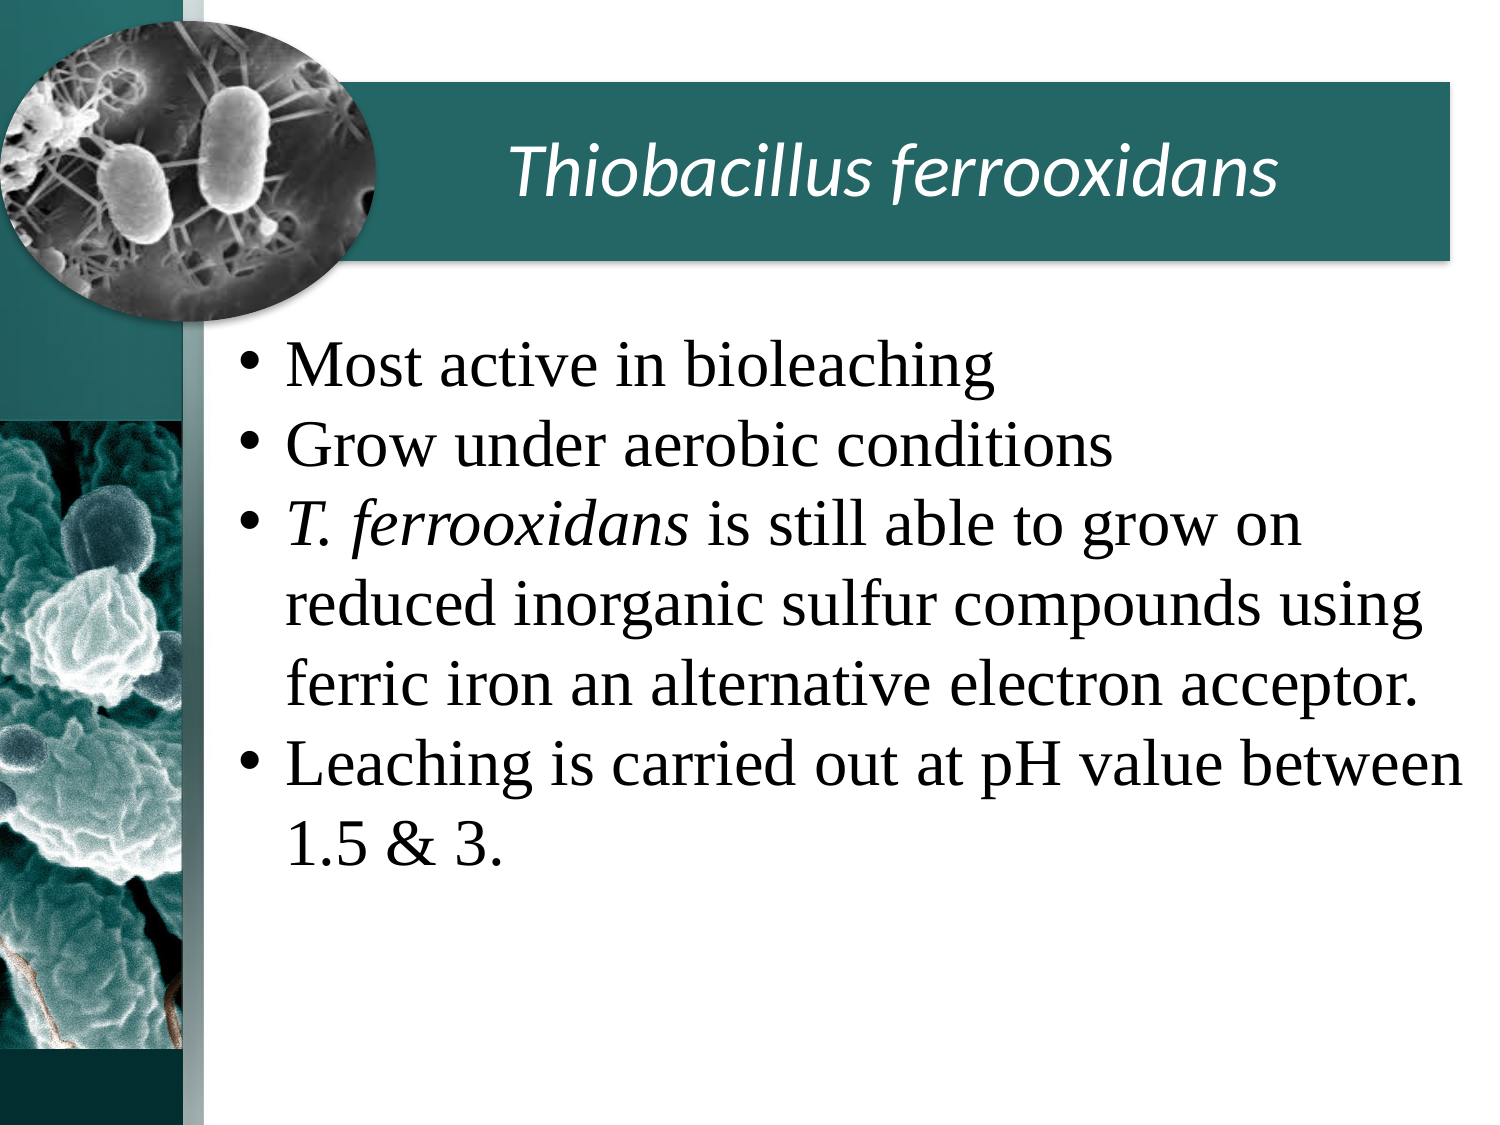

Thiobacillus ferrooxidans
Most active in bioleaching
Grow under aerobic conditions
T. ferrooxidans is still able to grow on reduced inorganic sulfur compounds using ferric iron an alternative electron acceptor.
Leaching is carried out at pH value between 1.5 & 3.